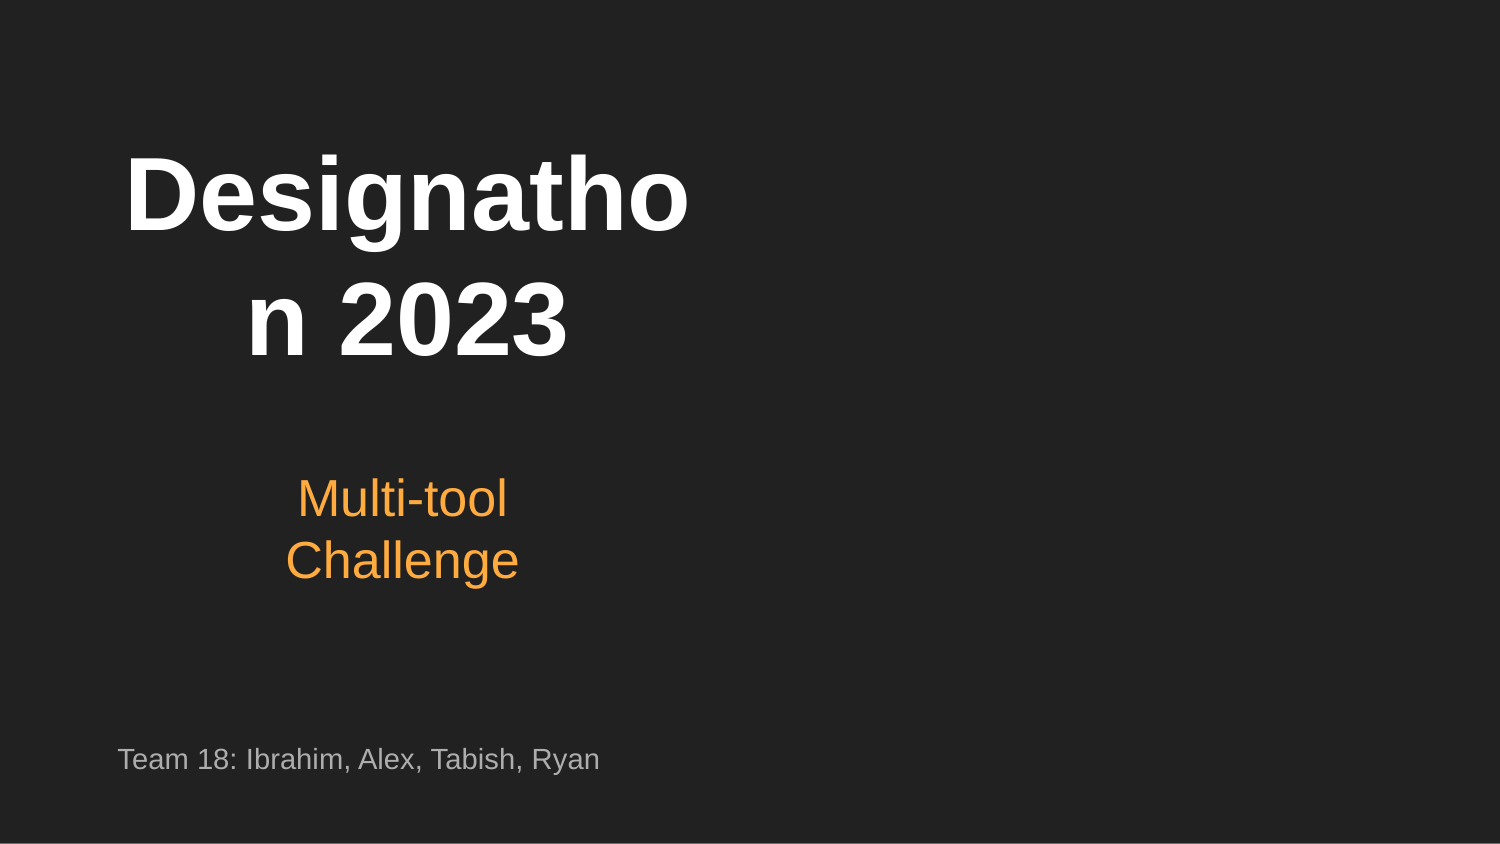

# Designathon 2023
Multi-tool Challenge
Team 18: Ibrahim, Alex, Tabish, Ryan